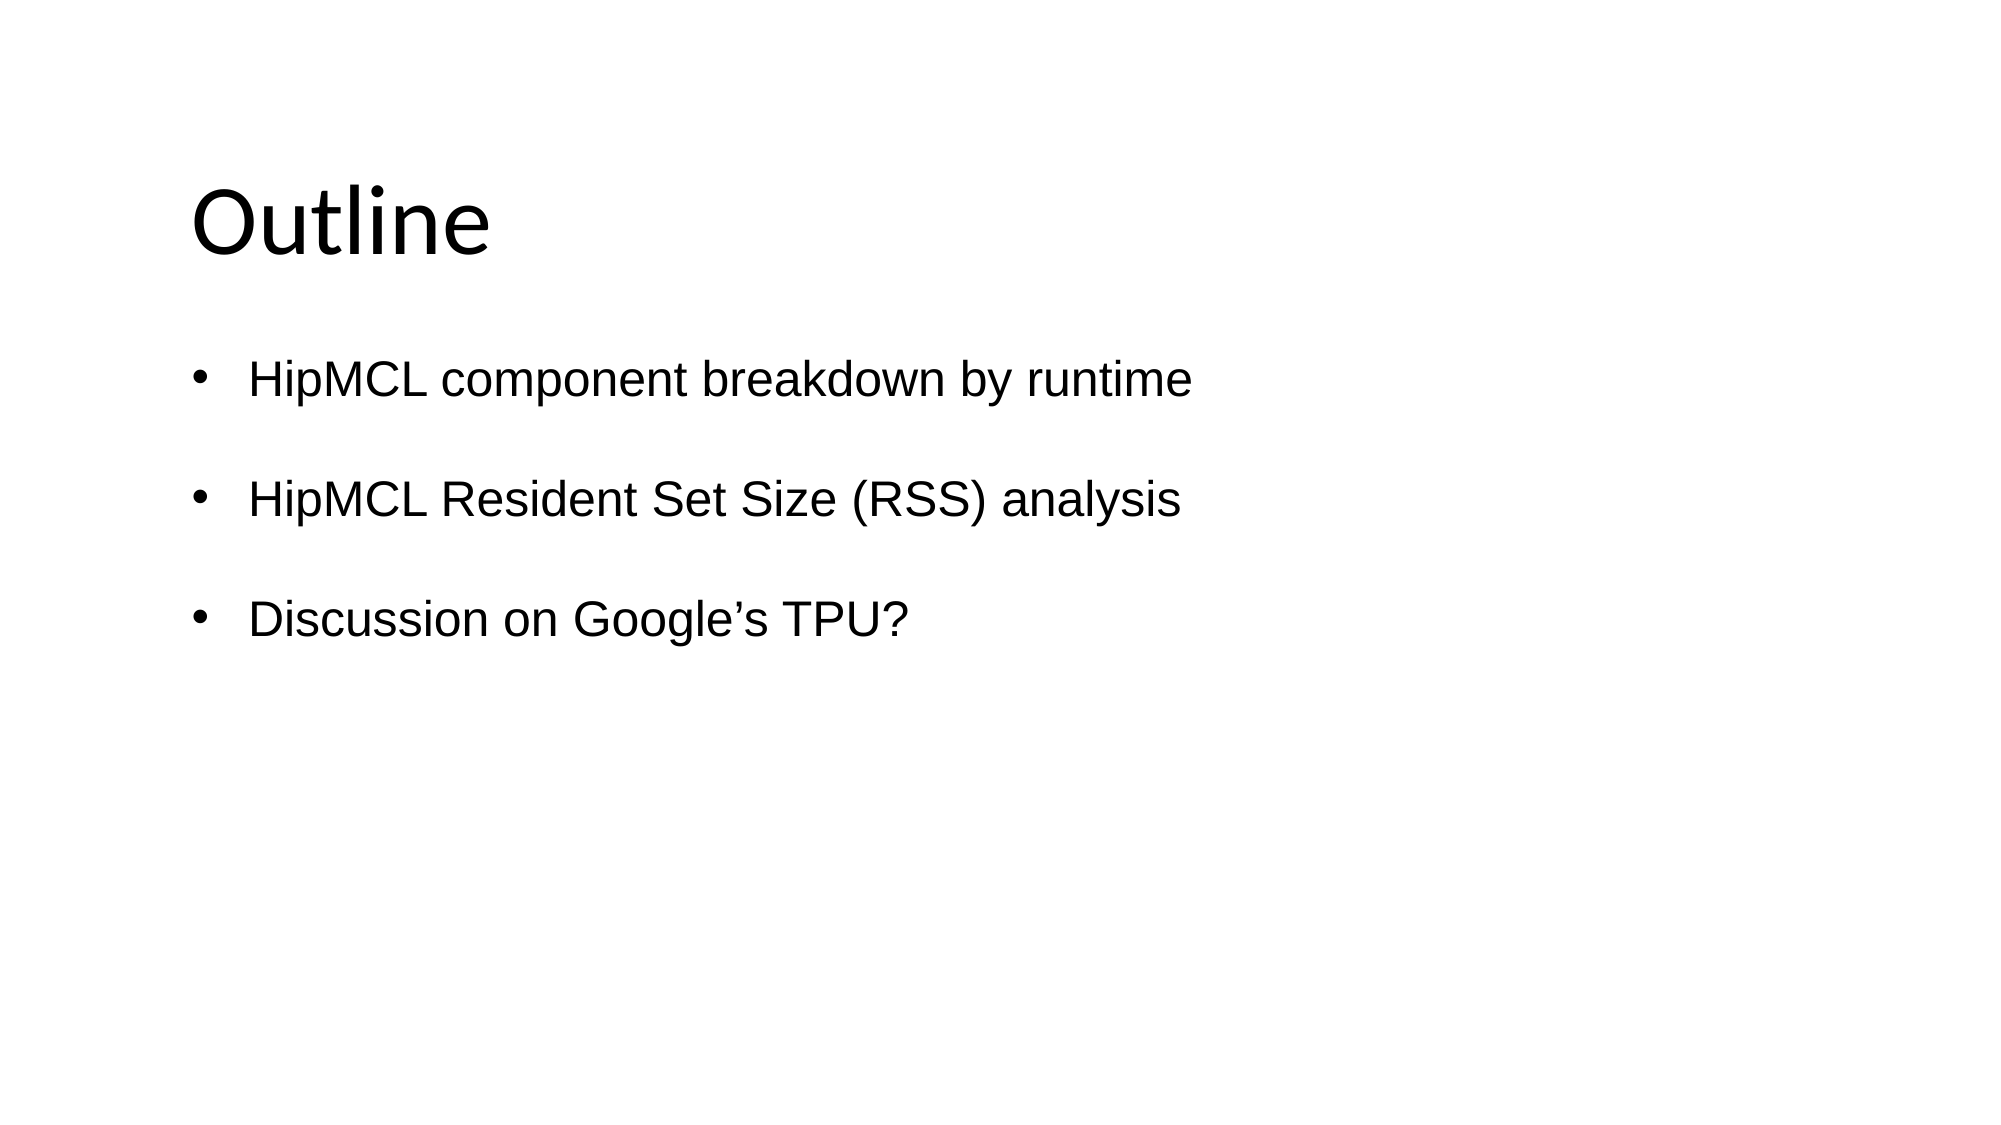

Outline
HipMCL component breakdown by runtime

HipMCL Resident Set Size (RSS) analysis

Discussion on Google’s TPU?